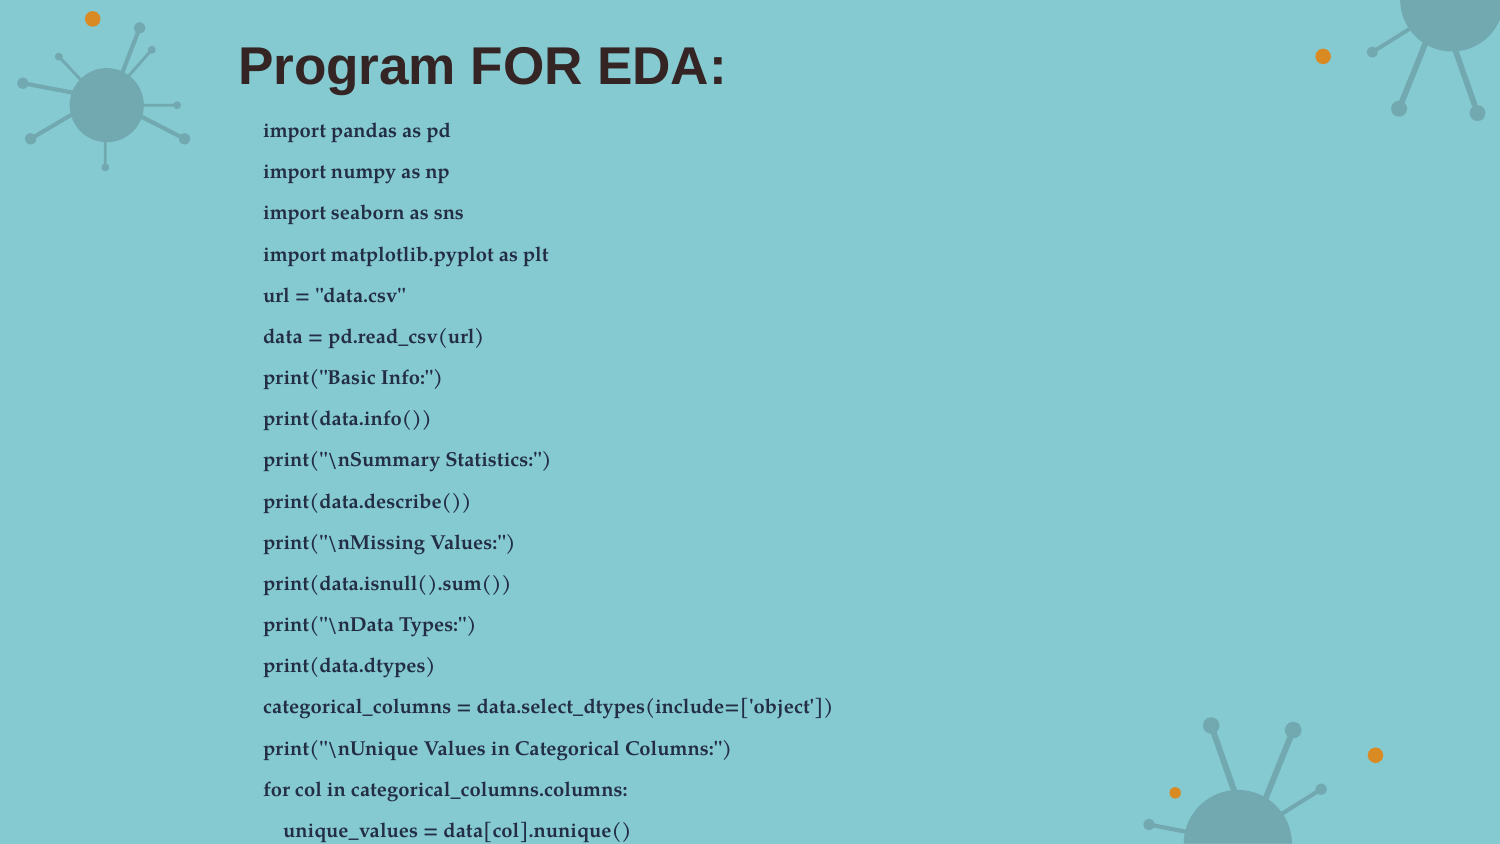

# Program FOR EDA:
import pandas as pd
import numpy as np
import seaborn as sns
import matplotlib.pyplot as plt
url = "data.csv"
data = pd.read_csv(url)
print("Basic Info:")
print(data.info())
print("\nSummary Statistics:")
print(data.describe())
print("\nMissing Values:")
print(data.isnull().sum())
print("\nData Types:")
print(data.dtypes)
categorical_columns = data.select_dtypes(include=['object'])
print("\nUnique Values in Categorical Columns:")
for col in categorical_columns.columns:
    unique_values = data[col].nunique()